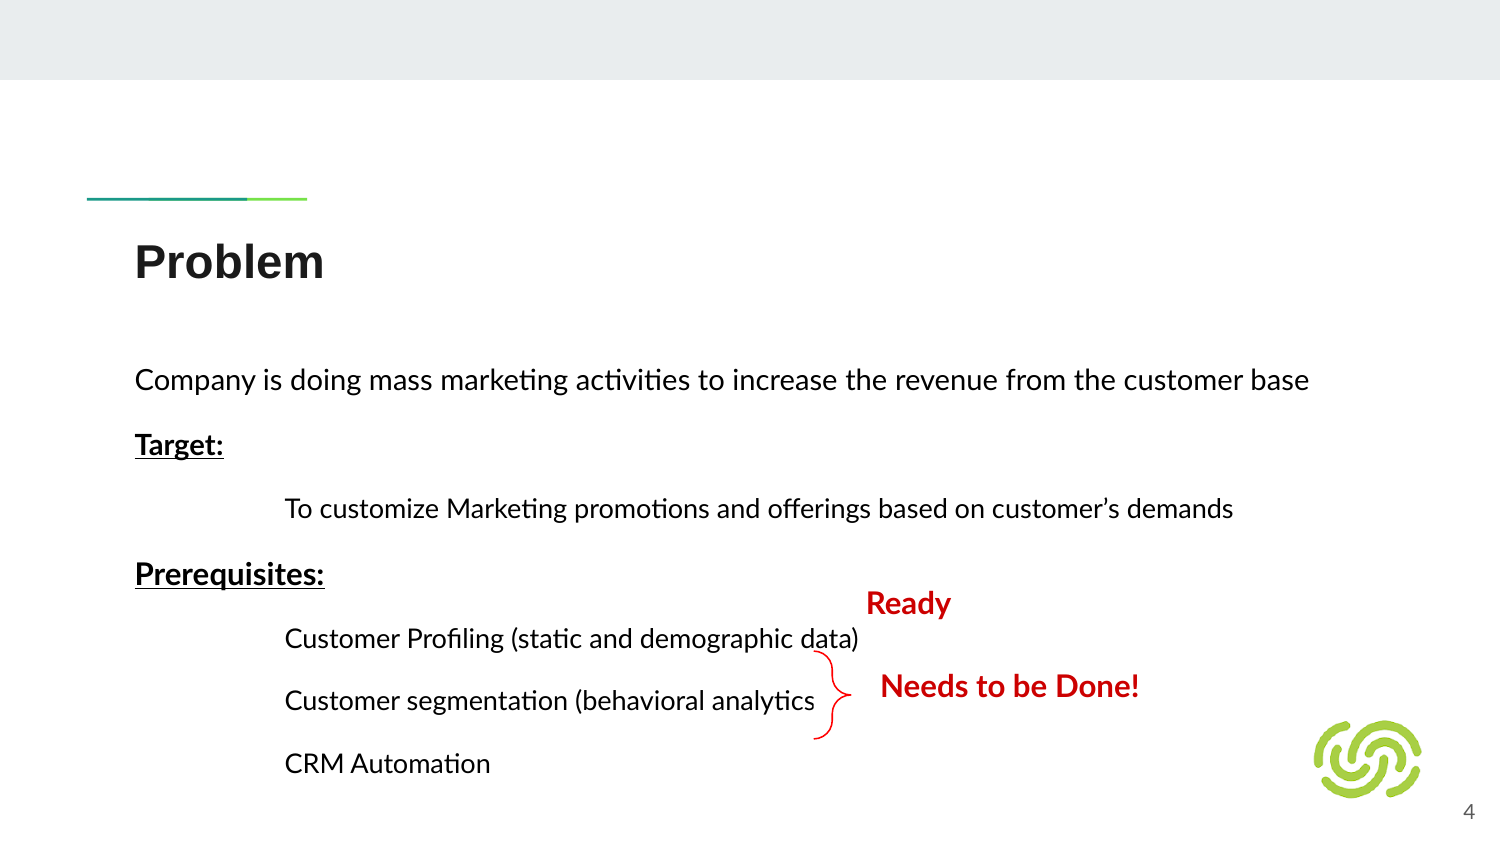

# Problem
Company is doing mass marketing activities to increase the revenue from the customer base
Target:
	To customize Marketing promotions and offerings based on customer’s demands
Prerequisites:
	Customer Profiling (static and demographic data)
	Customer segmentation (behavioral analytics)
	CRM Automation

Ready

Needs to be Done!
4